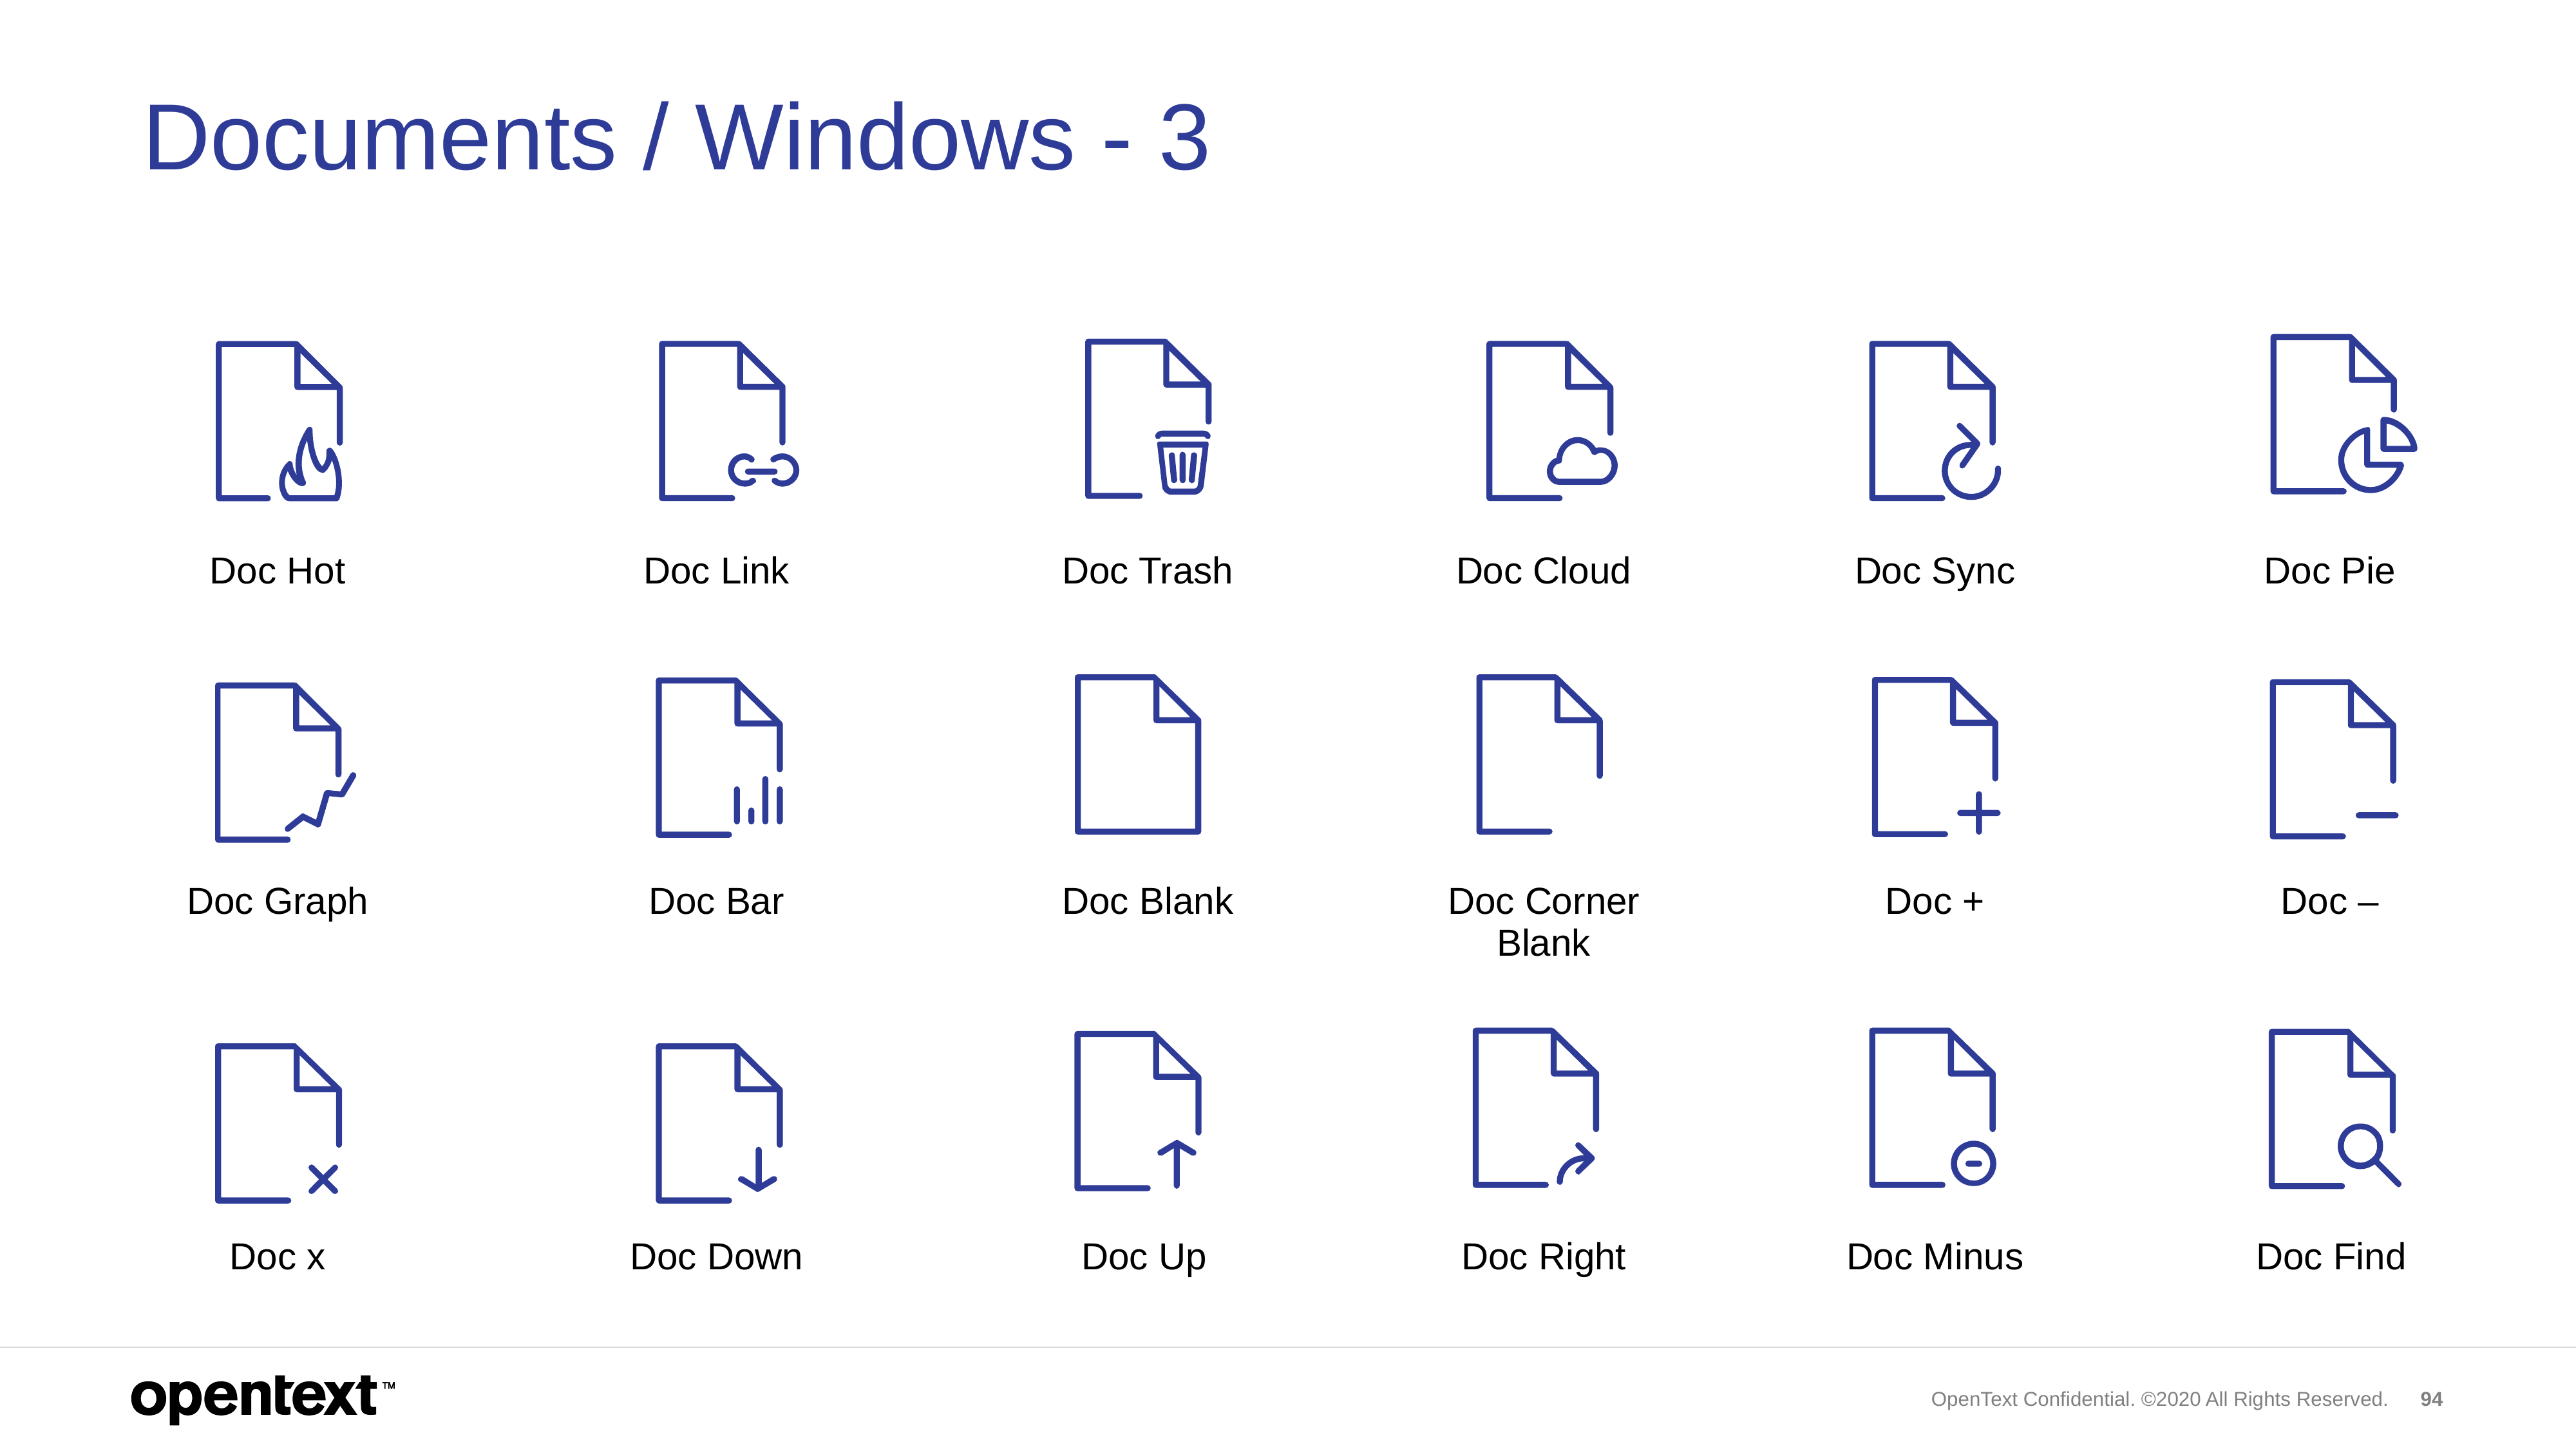

# Documents / Windows - 3

Doc Hot
Doc Link
Doc Trash
Doc Cloud
Doc Sync
Doc Pie

Doc Graph
Doc Bar
Doc Blank
Doc Corner Blank
Doc +
Doc –

Doc x
Doc Down
Doc Up
Doc Right
Doc Minus
Doc Find